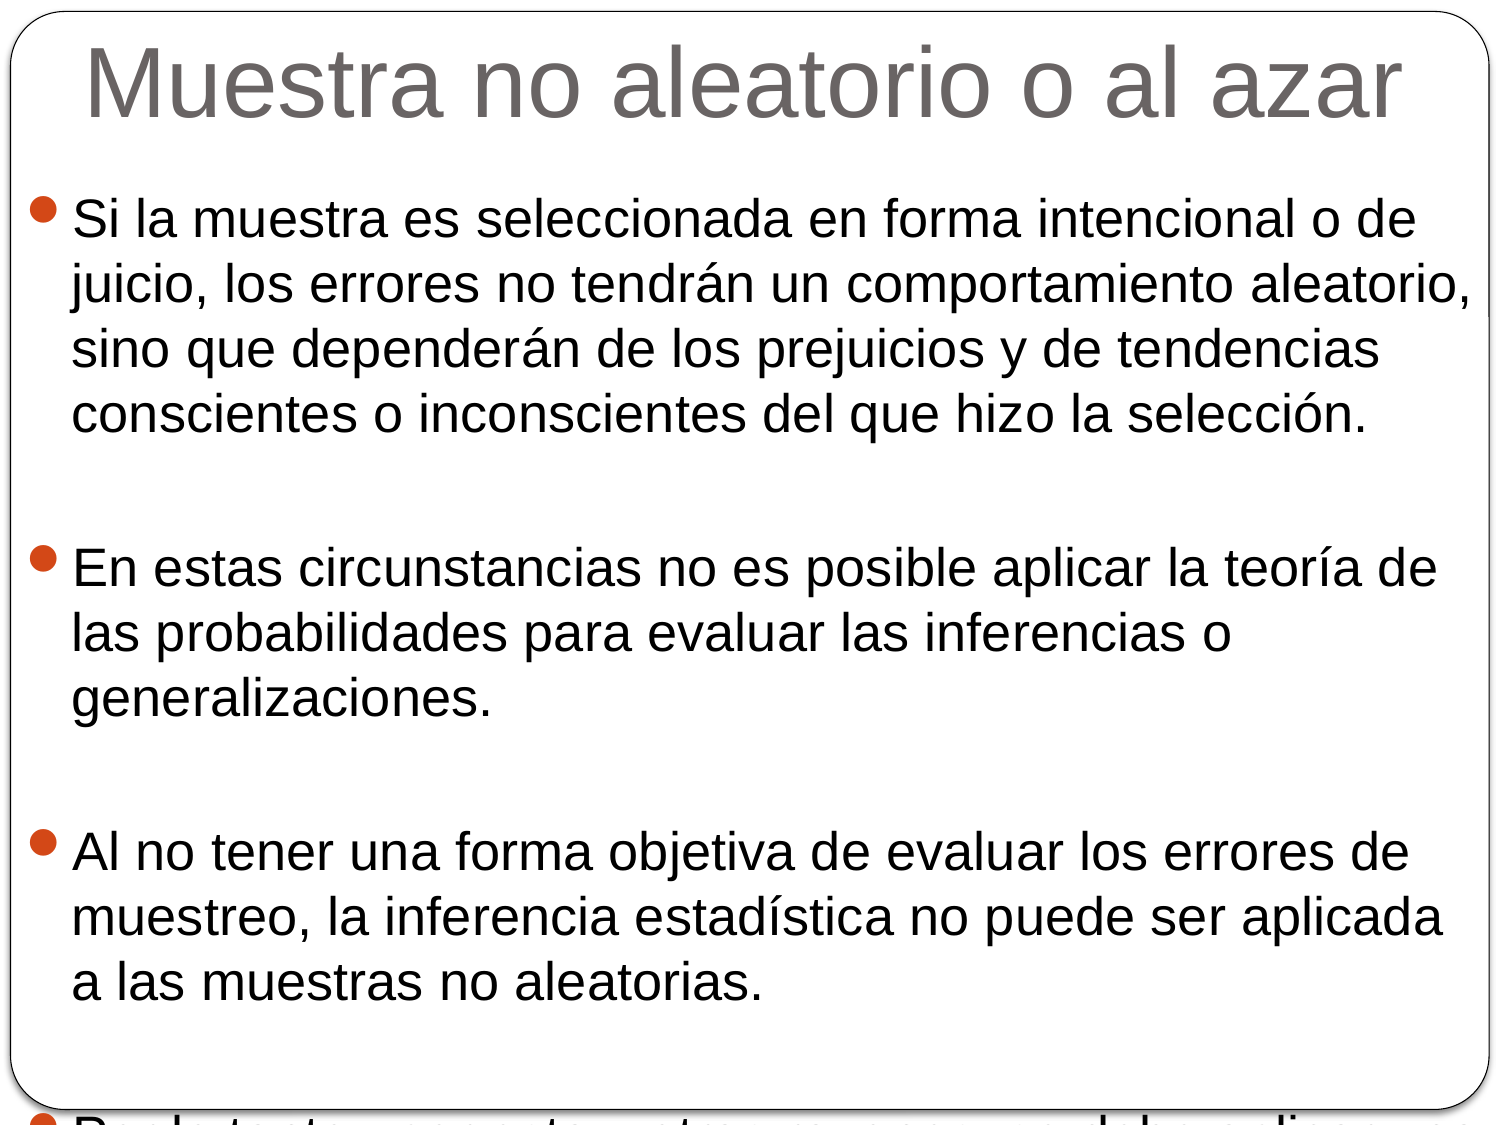

# Muestra no aleatorio o al azar
Si la muestra es seleccionada en forma intencional o de juicio, los errores no tendrán un comportamiento aleatorio, sino que dependerán de los prejuicios y de tendencias conscientes o inconscientes del que hizo la selección.

En estas circunstancias no es posible aplicar la teoría de las probabilidades para evaluar las inferencias o generalizaciones.

Al no tener una forma objetiva de evaluar los errores de muestreo, la inferencia estadística no puede ser aplicada a las muestras no aleatorias.

Por lo tanto,  por esta y otras razones, se debe aplicar una muestra aleatoria.